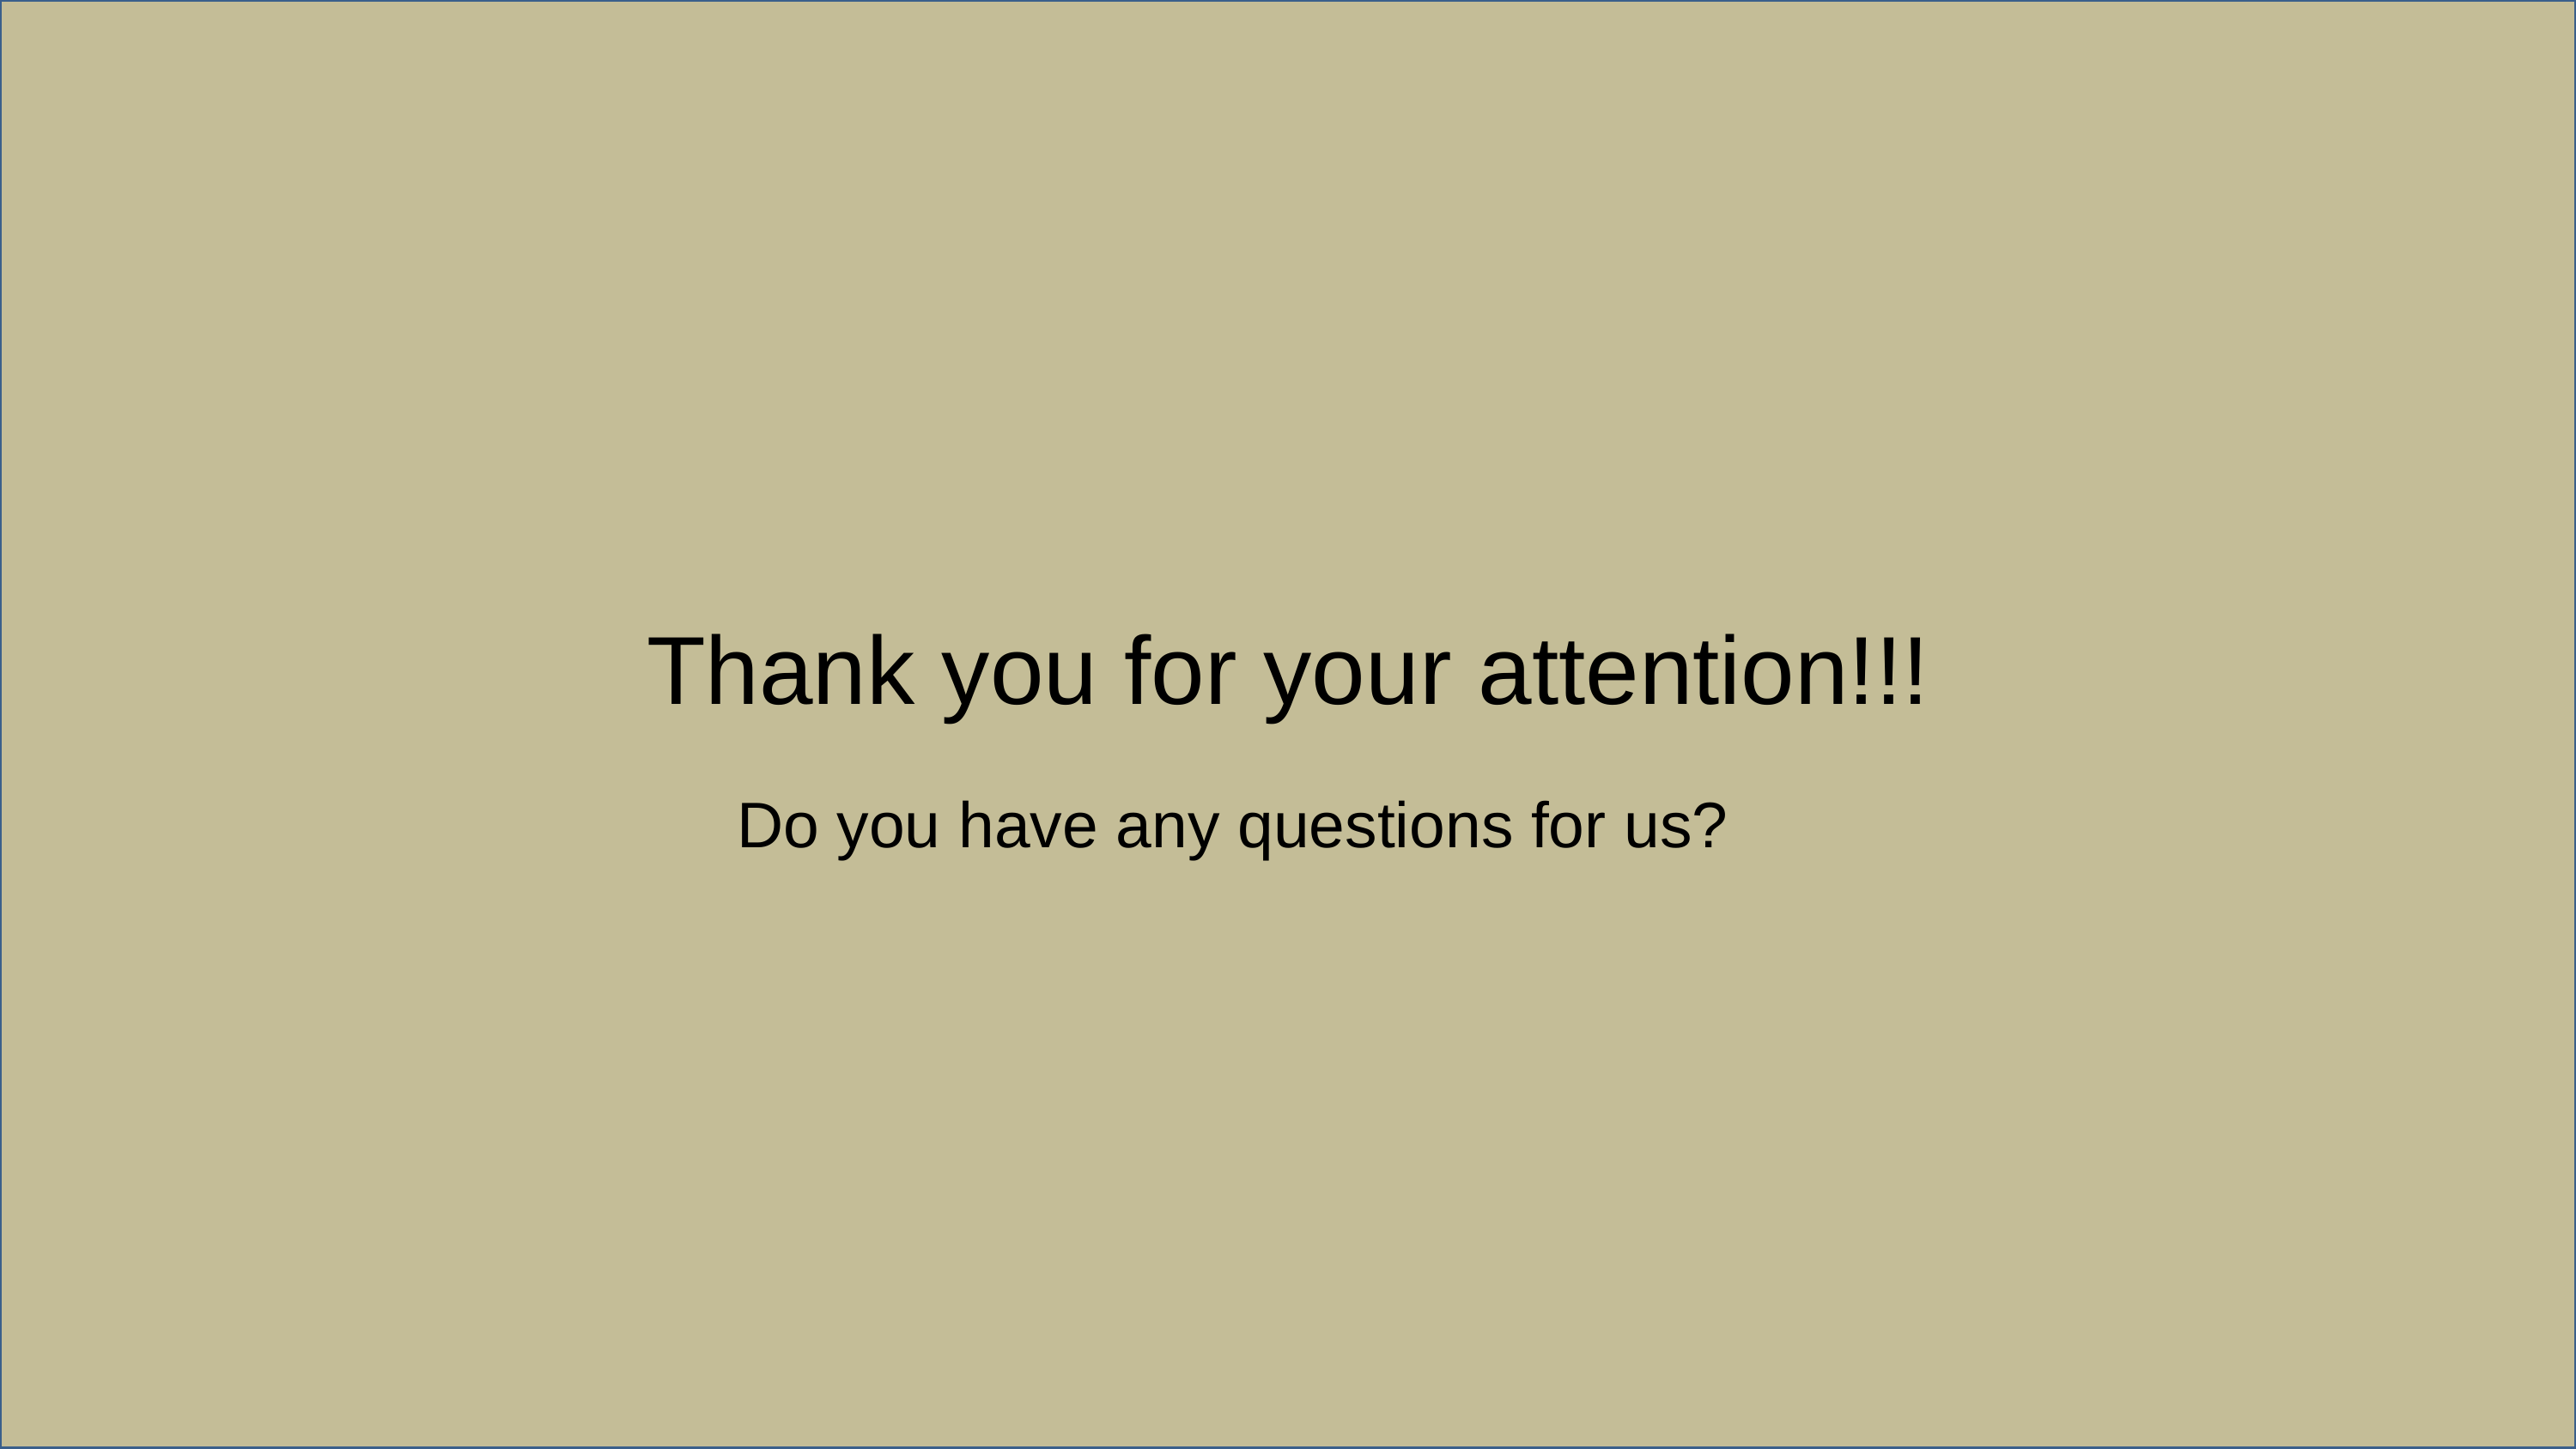

# Thank you for your attention!!!
Do you have any questions for us?